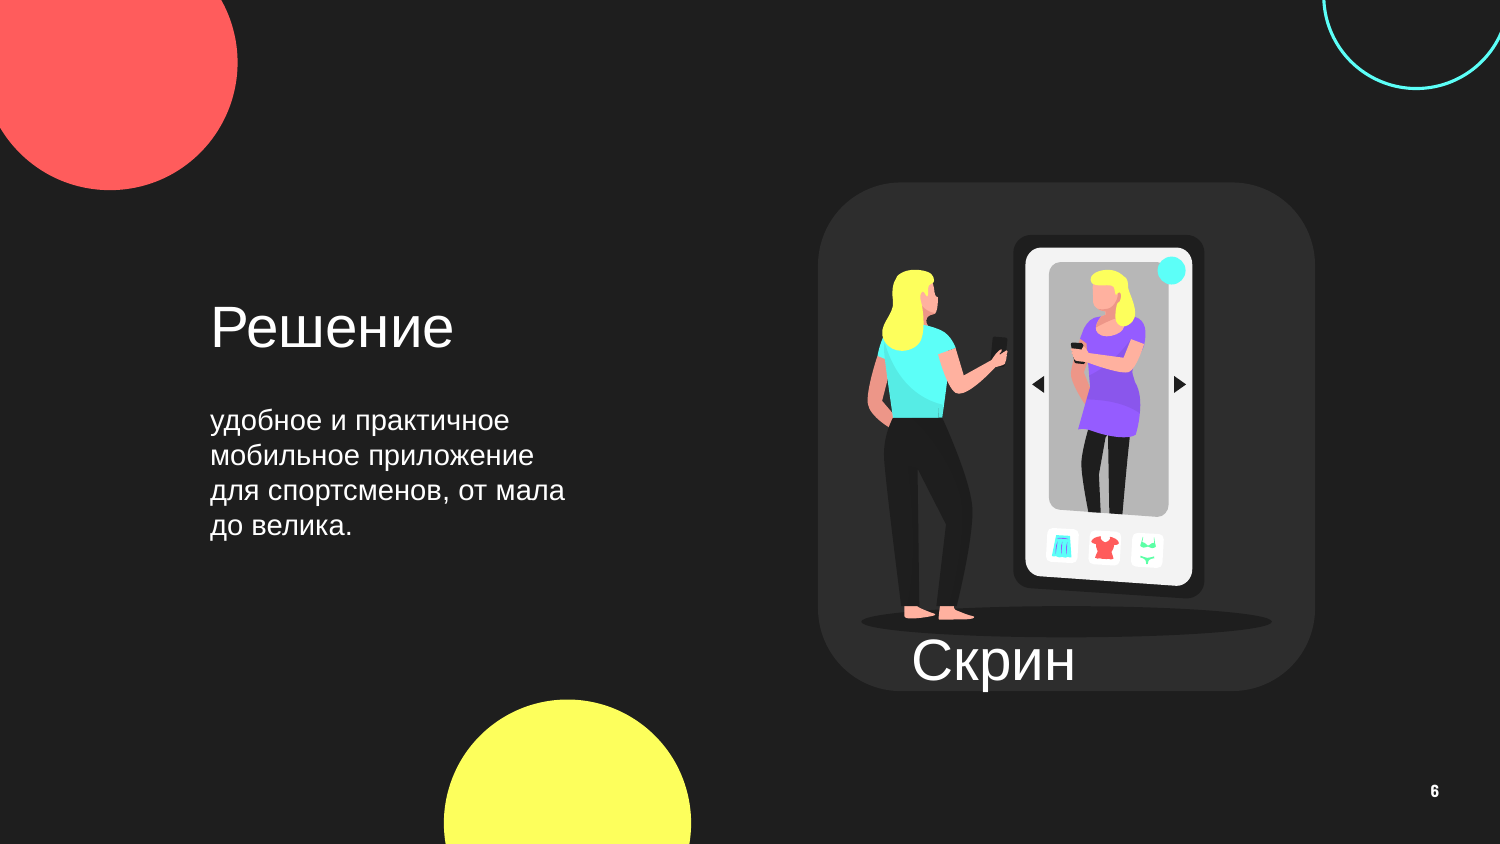

# Решение
удобное и практичное мобильное приложение для спортсменов, от мала до велика.

Скрин

6